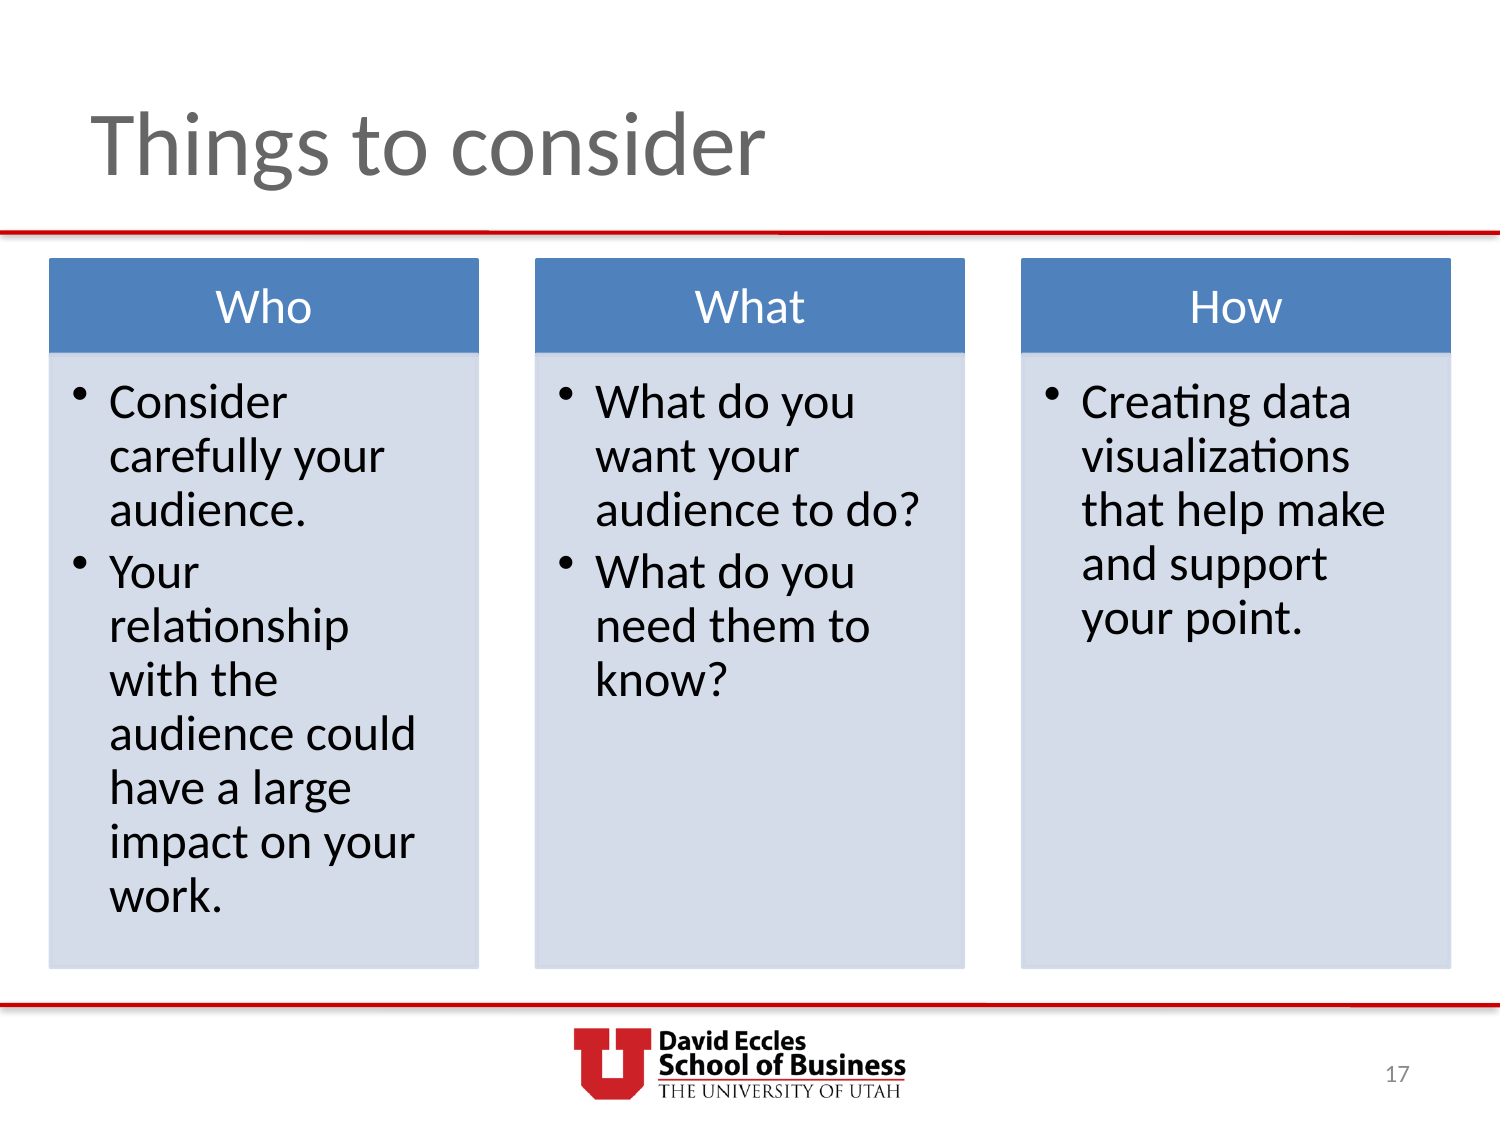

# Things to consider
Who
Consider carefully your audience.
Your relationship with the audience could have a large impact on your work.
What
What do you want your audience to do?
What do you need them to know?
How
Creating data visualizations that help make and support your point.
17